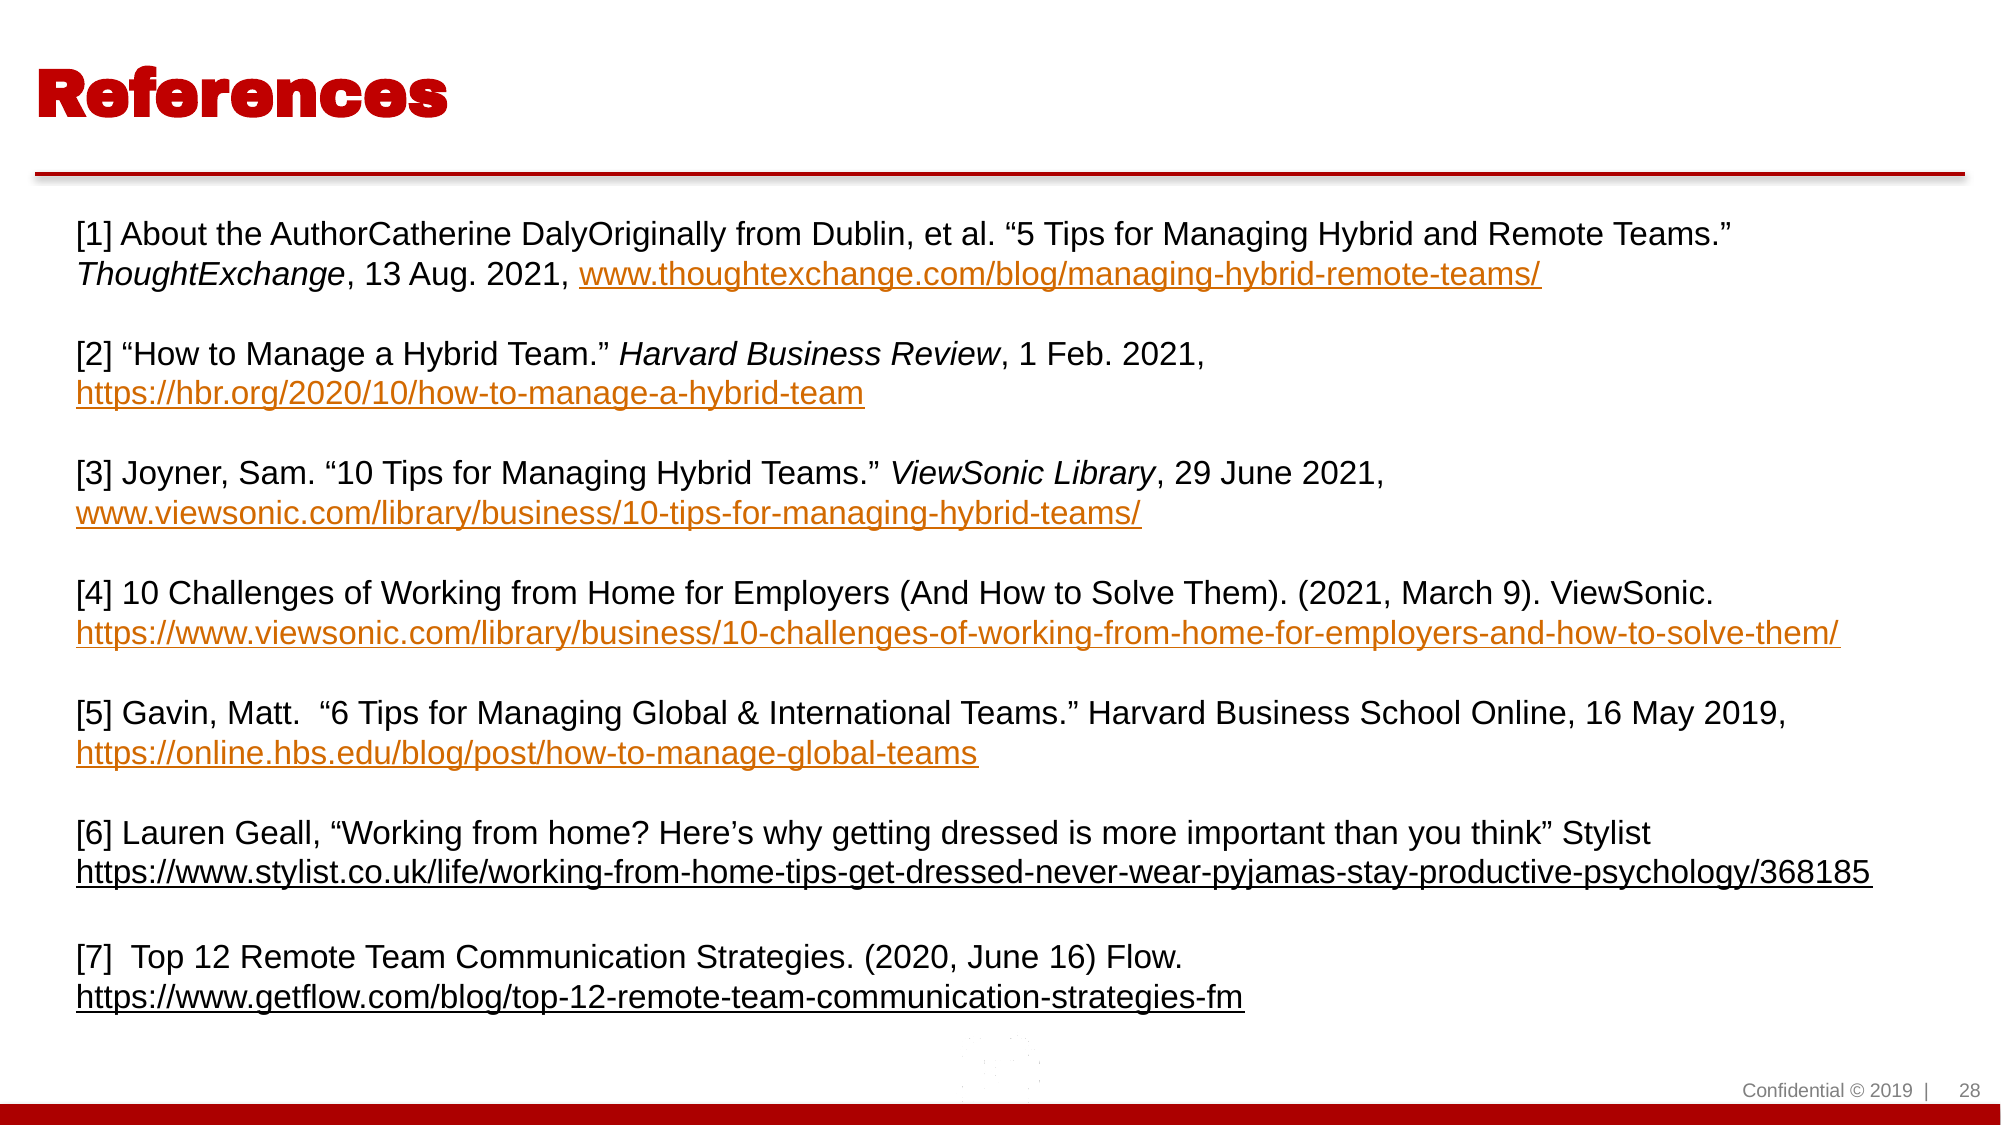

# References
[1] About the AuthorCatherine DalyOriginally from Dublin, et al. “5 Tips for Managing Hybrid and Remote Teams.” ThoughtExchange, 13 Aug. 2021, www.thoughtexchange.com/blog/managing-hybrid-remote-teams/

[2] “How to Manage a Hybrid Team.” Harvard Business Review, 1 Feb. 2021, https://hbr.org/2020/10/how-to-manage-a-hybrid-team

[3] Joyner, Sam. “10 Tips for Managing Hybrid Teams.” ViewSonic Library, 29 June 2021, www.viewsonic.com/library/business/10-tips-for-managing-hybrid-teams/

[4] 10 Challenges of Working from Home for Employers (And How to Solve Them). (2021, March 9). ViewSonic. https://www.viewsonic.com/library/business/10-challenges-of-working-from-home-for-employers-and-how-to-solve-them/

[5] Gavin, Matt.  “6 Tips for Managing Global & International Teams.” Harvard Business School Online, 16 May 2019, https://online.hbs.edu/blog/post/how-to-manage-global-teams

[6] Lauren Geall, “Working from home? Here’s why getting dressed is more important than you think” Stylist
https://www.stylist.co.uk/life/working-from-home-tips-get-dressed-never-wear-pyjamas-stay-productive-psychology/368185

[7]  Top 12 Remote Team Communication Strategies. (2020, June 16) Flow. https://www.getflow.com/blog/top-12-remote-team-communication-strategies-fm